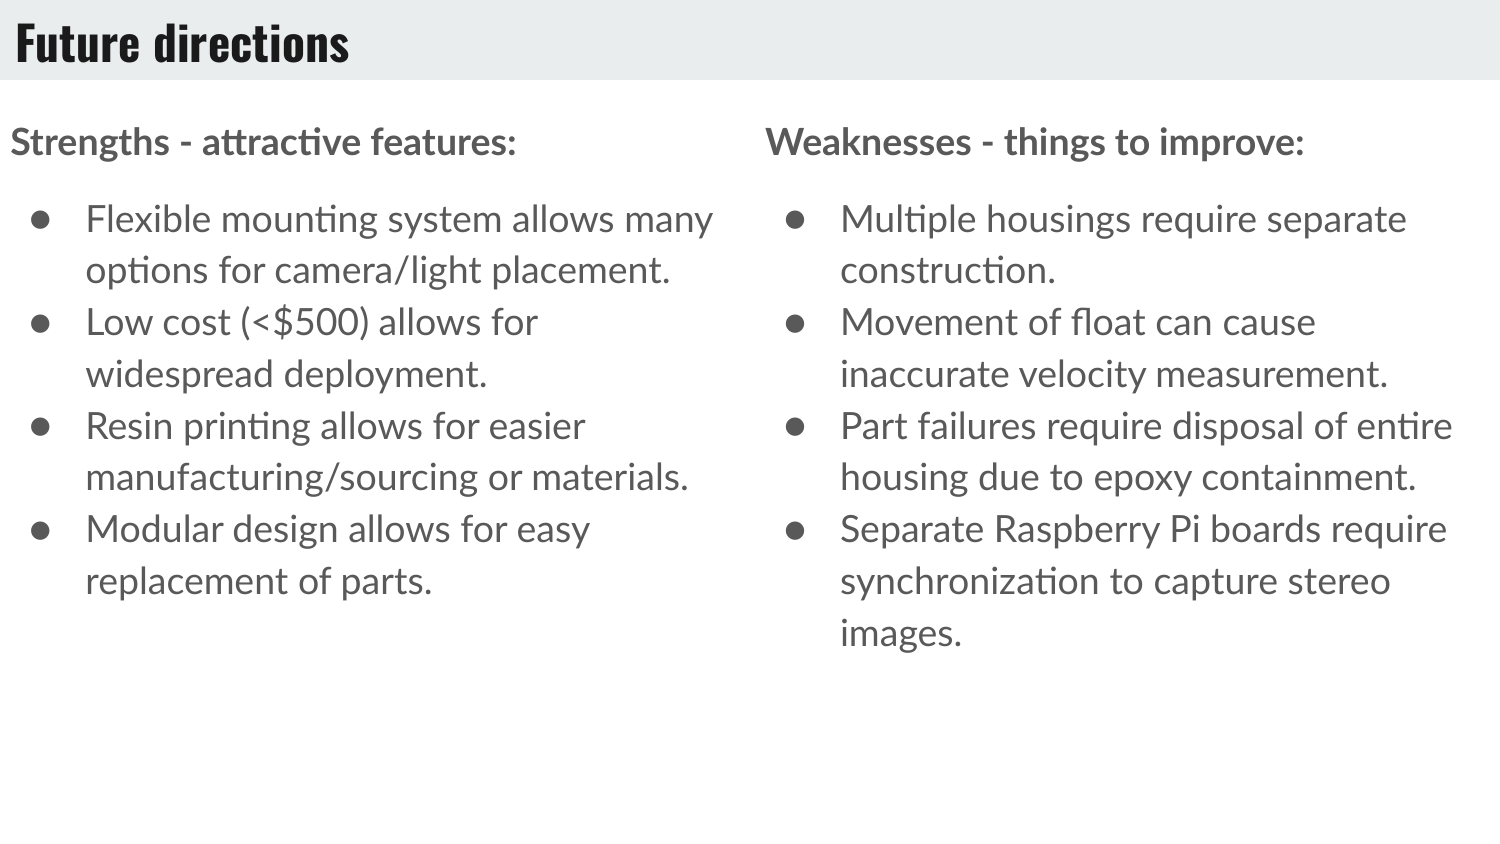

# Future directions
Strengths - attractive features:
Flexible mounting system allows many options for camera/light placement.
Low cost (<$500) allows for widespread deployment.
Resin printing allows for easier manufacturing/sourcing or materials.
Modular design allows for easy replacement of parts.

Weaknesses - things to improve:
Multiple housings require separate construction.
Movement of float can cause inaccurate velocity measurement.
Part failures require disposal of entire housing due to epoxy containment.
Separate Raspberry Pi boards require synchronization to capture stereo images.